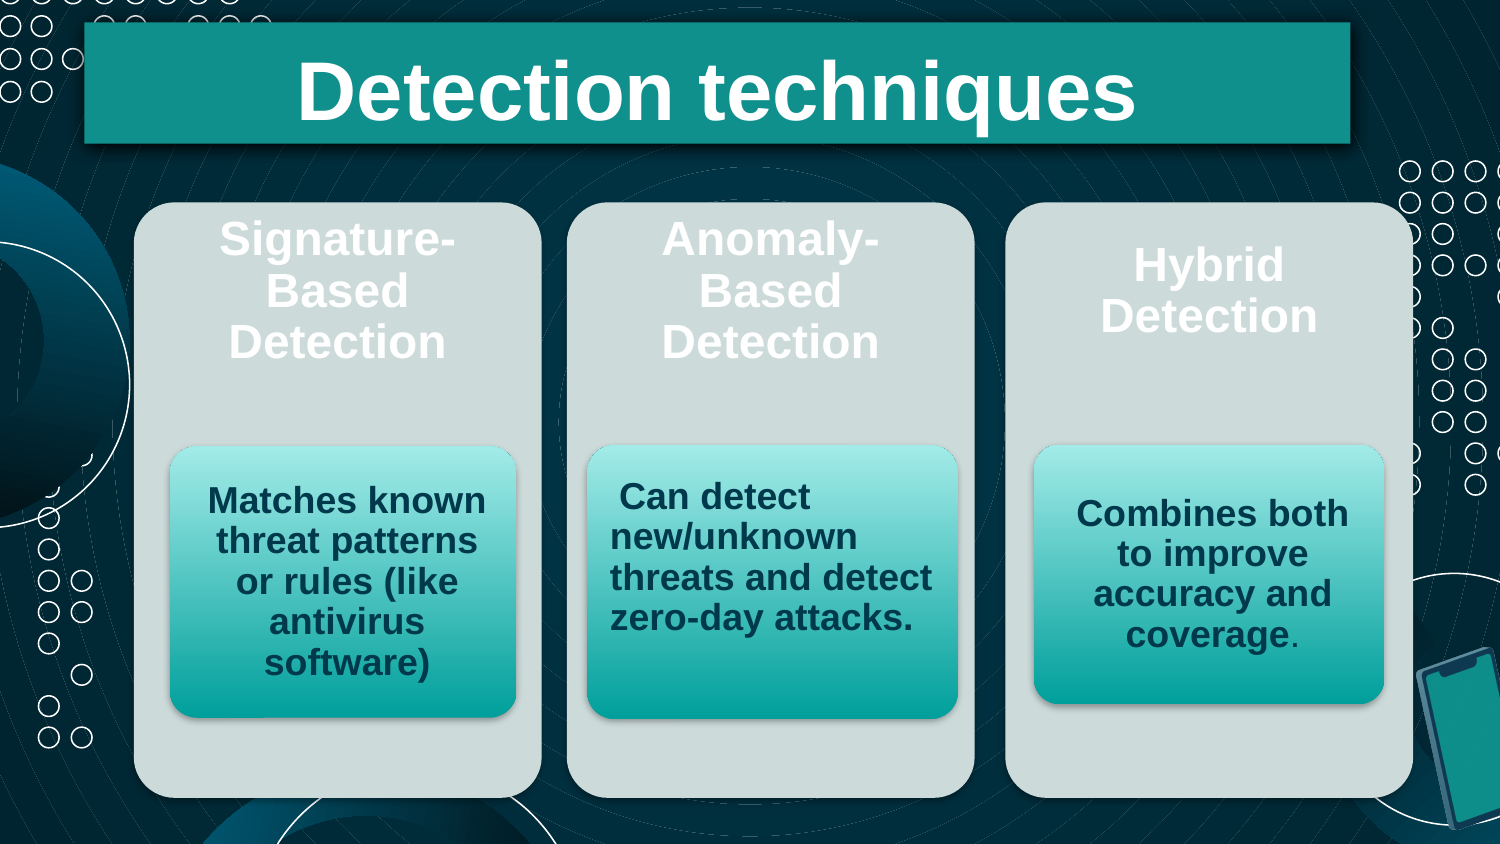

# Detection techniques
Signature-Based Detection
Matches known threat patterns or rules (like antivirus software)
Anomaly-Based Detection
 Can detect new/unknown threats and detect zero-day attacks.

Hybrid Detection
Combines both to improve accuracy and coverage.